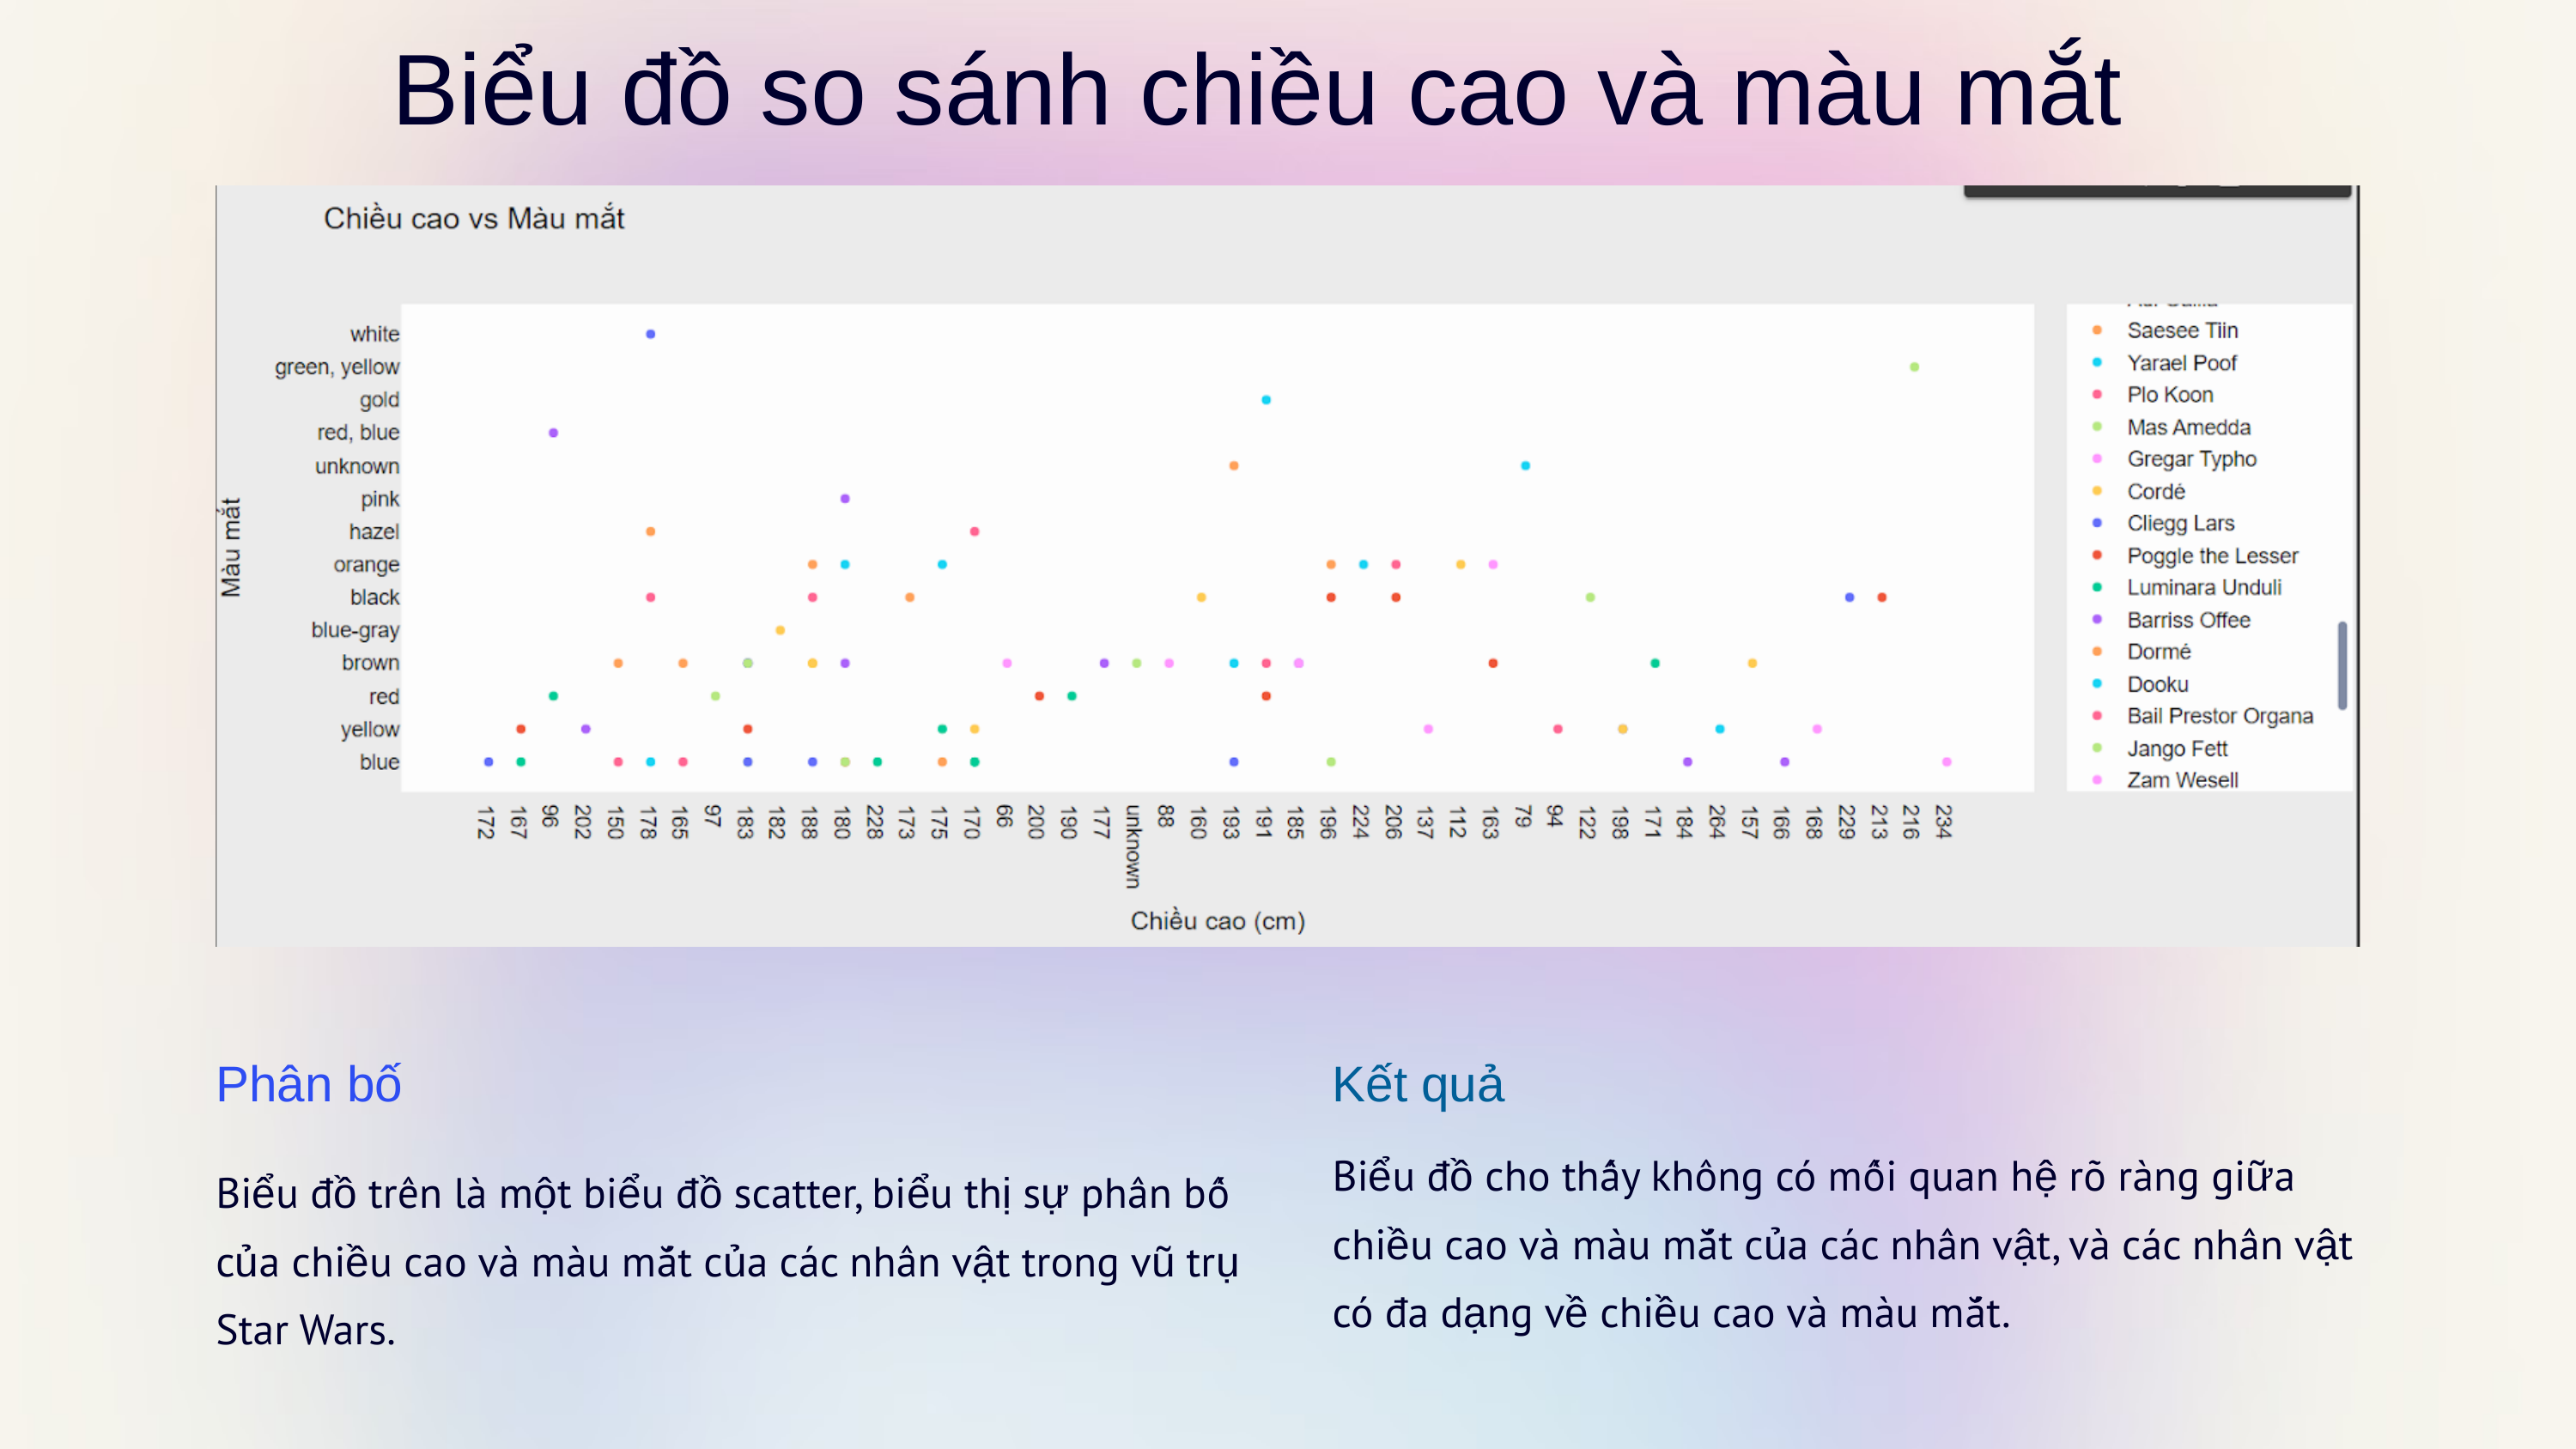

Biểu đồ so sánh chiều cao và màu mắt

Phân bố
Biểu đồ trên là một biểu đồ scatter, biểu thị sự phân bố của chiều cao và màu mắt của các nhân vật trong vũ trụ Star Wars.
Kết quả
Biểu đồ cho thấy không có mối quan hệ rõ ràng giữa chiều cao và màu mắt của các nhân vật, và các nhân vật có đa dạng về chiều cao và màu mắt.